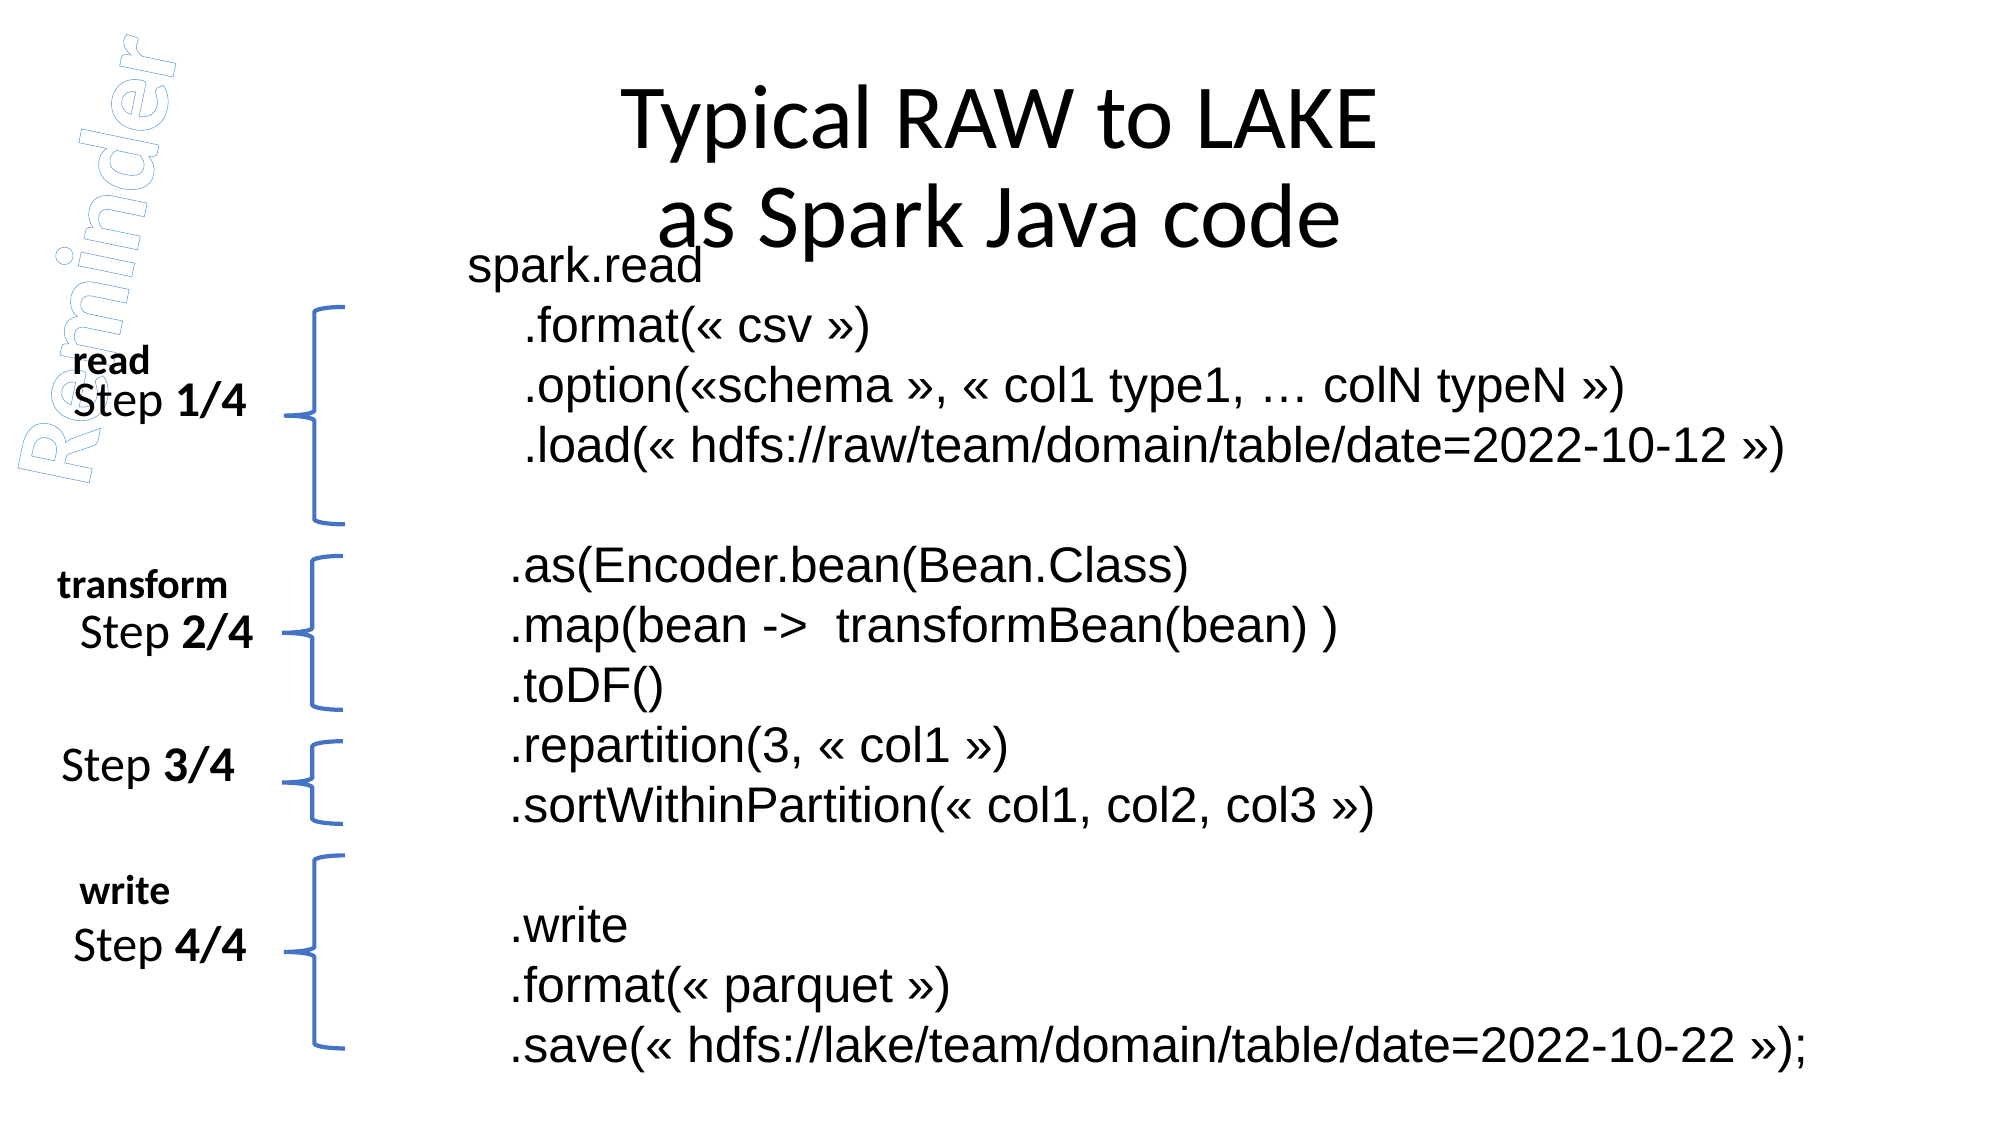

# Typical RAW to LAKE as Spark Java code
Reminder
spark.read
    .format(« csv »)
    .option(«schema », « col1 type1, … colN typeN »)
    .load(« hdfs://raw/team/domain/table/date=2022-10-12 »)
   .as(Encoder.bean(Bean.Class)
   .map(bean ->  transformBean(bean) )
   .toDF()
   .repartition(3, « col1 »)
   .sortWithinPartition(« col1, col2, col3 »)

   .write
   .format(« parquet »)
   .save(« hdfs://lake/team/domain/table/date=2022-10-22 »);

read
Step 1/4
transform

Step 2/4
Step 3/4

write
Step 4/4